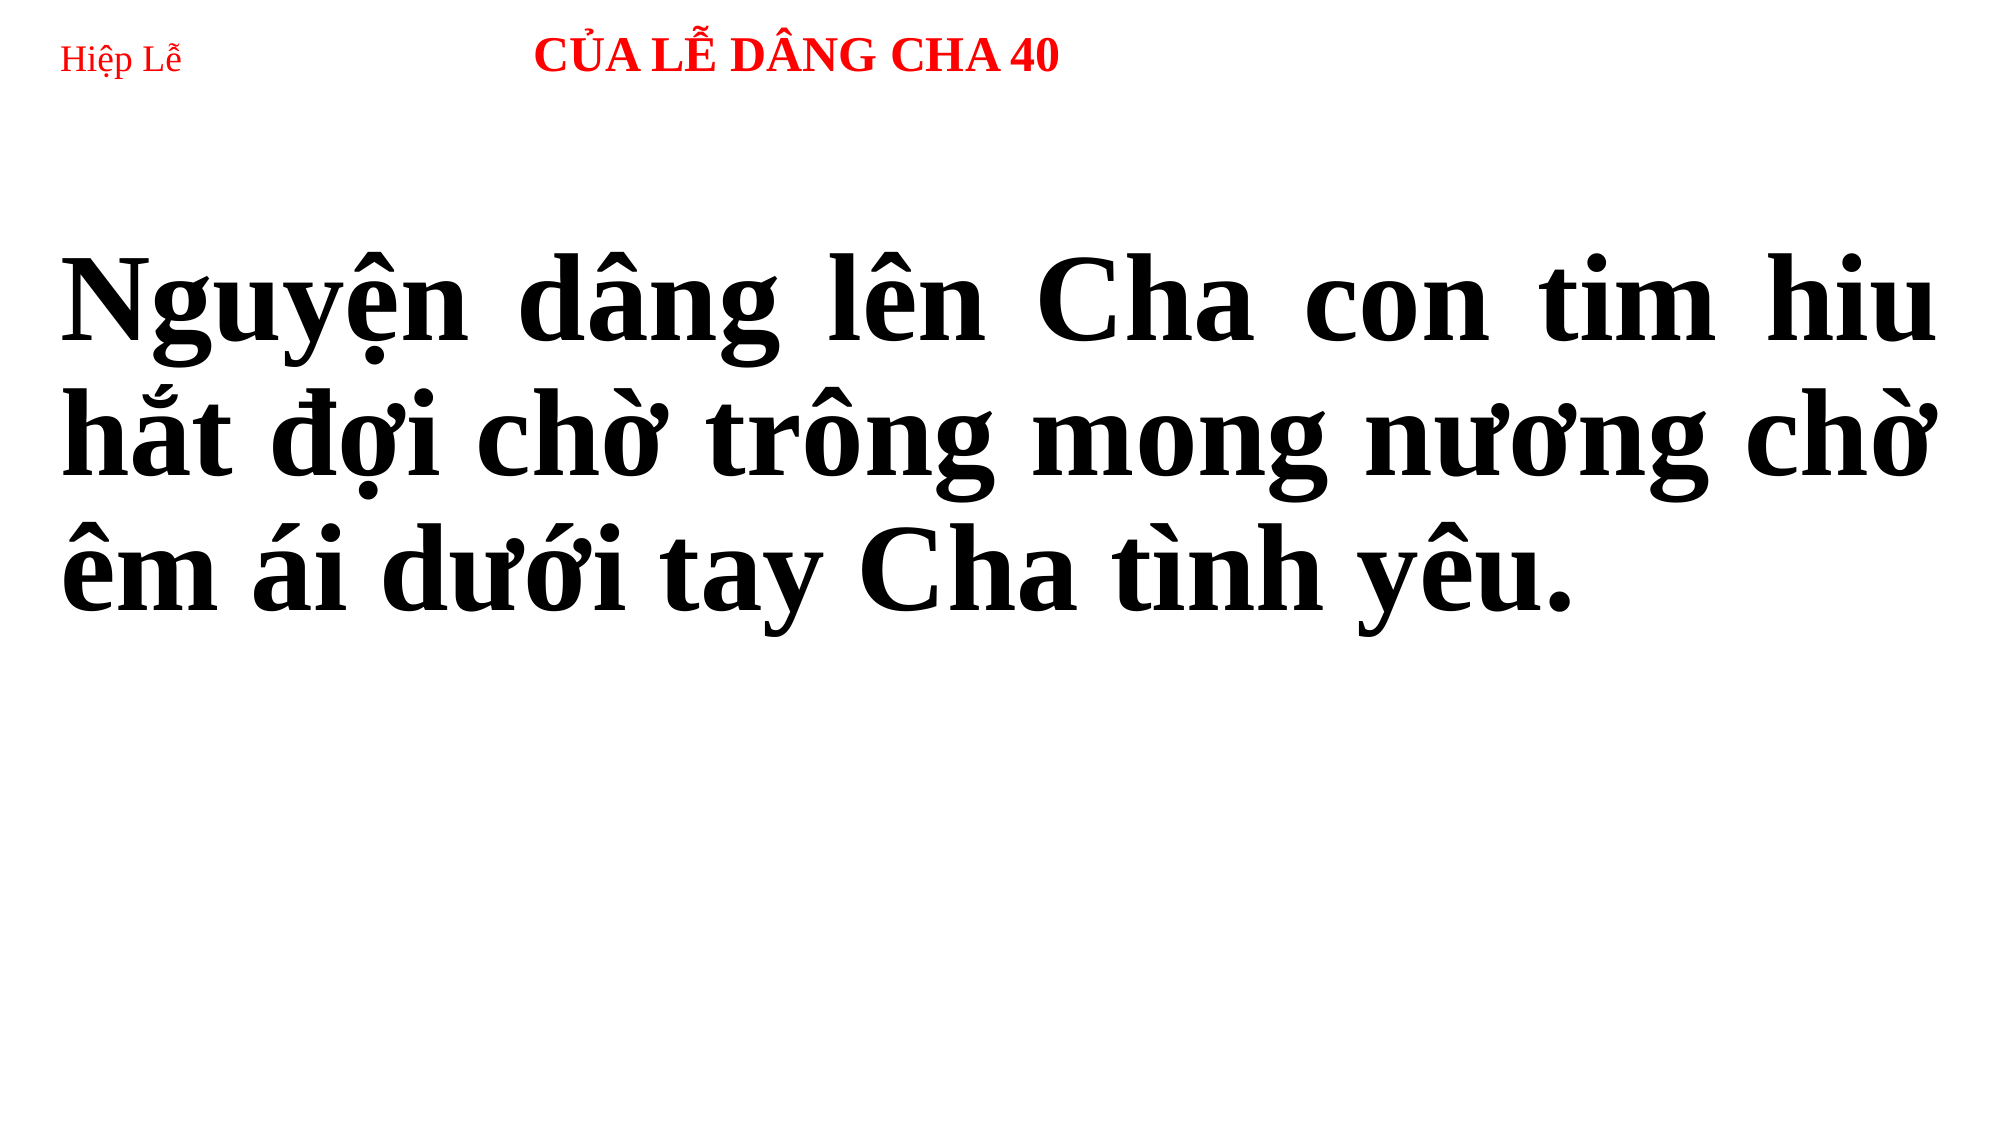

# Hiệp Lễ                                     CỦA LỄ DÂNG CHA 40
Nguyện dâng lên Cha con tim hiu hắt đợi chờ trông mong nương chờ êm ái dưới tay Cha tình yêu.